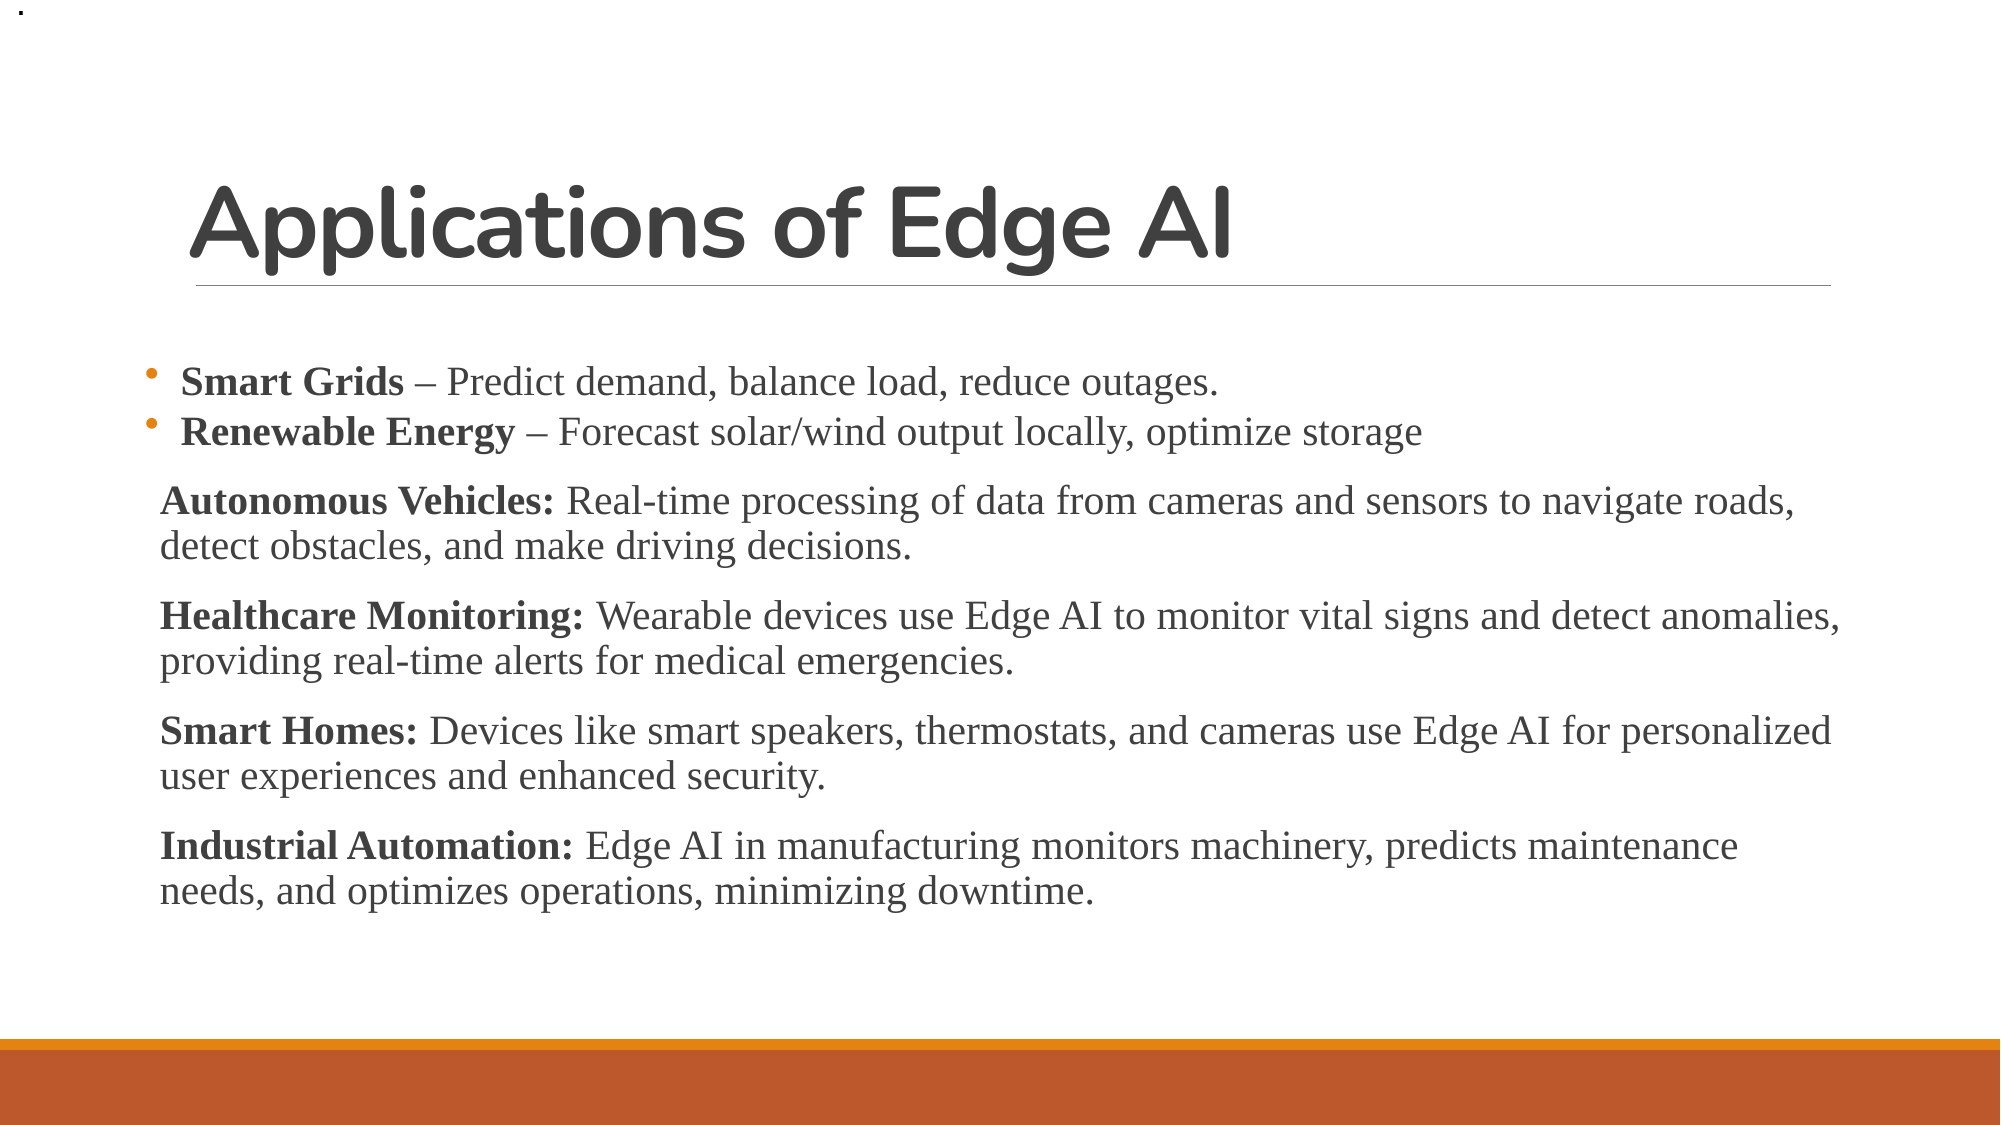

.
# Applications of Edge AI
  Smart Grids – Predict demand, balance load, reduce outages.
  Renewable Energy – Forecast solar/wind output locally, optimize storage
Autonomous Vehicles: Real-time processing of data from cameras and sensors to navigate roads, detect obstacles, and make driving decisions.
Healthcare Monitoring: Wearable devices use Edge AI to monitor vital signs and detect anomalies, providing real-time alerts for medical emergencies.
Smart Homes: Devices like smart speakers, thermostats, and cameras use Edge AI for personalized user experiences and enhanced security.
Industrial Automation: Edge AI in manufacturing monitors machinery, predicts maintenance needs, and optimizes operations, minimizing downtime.